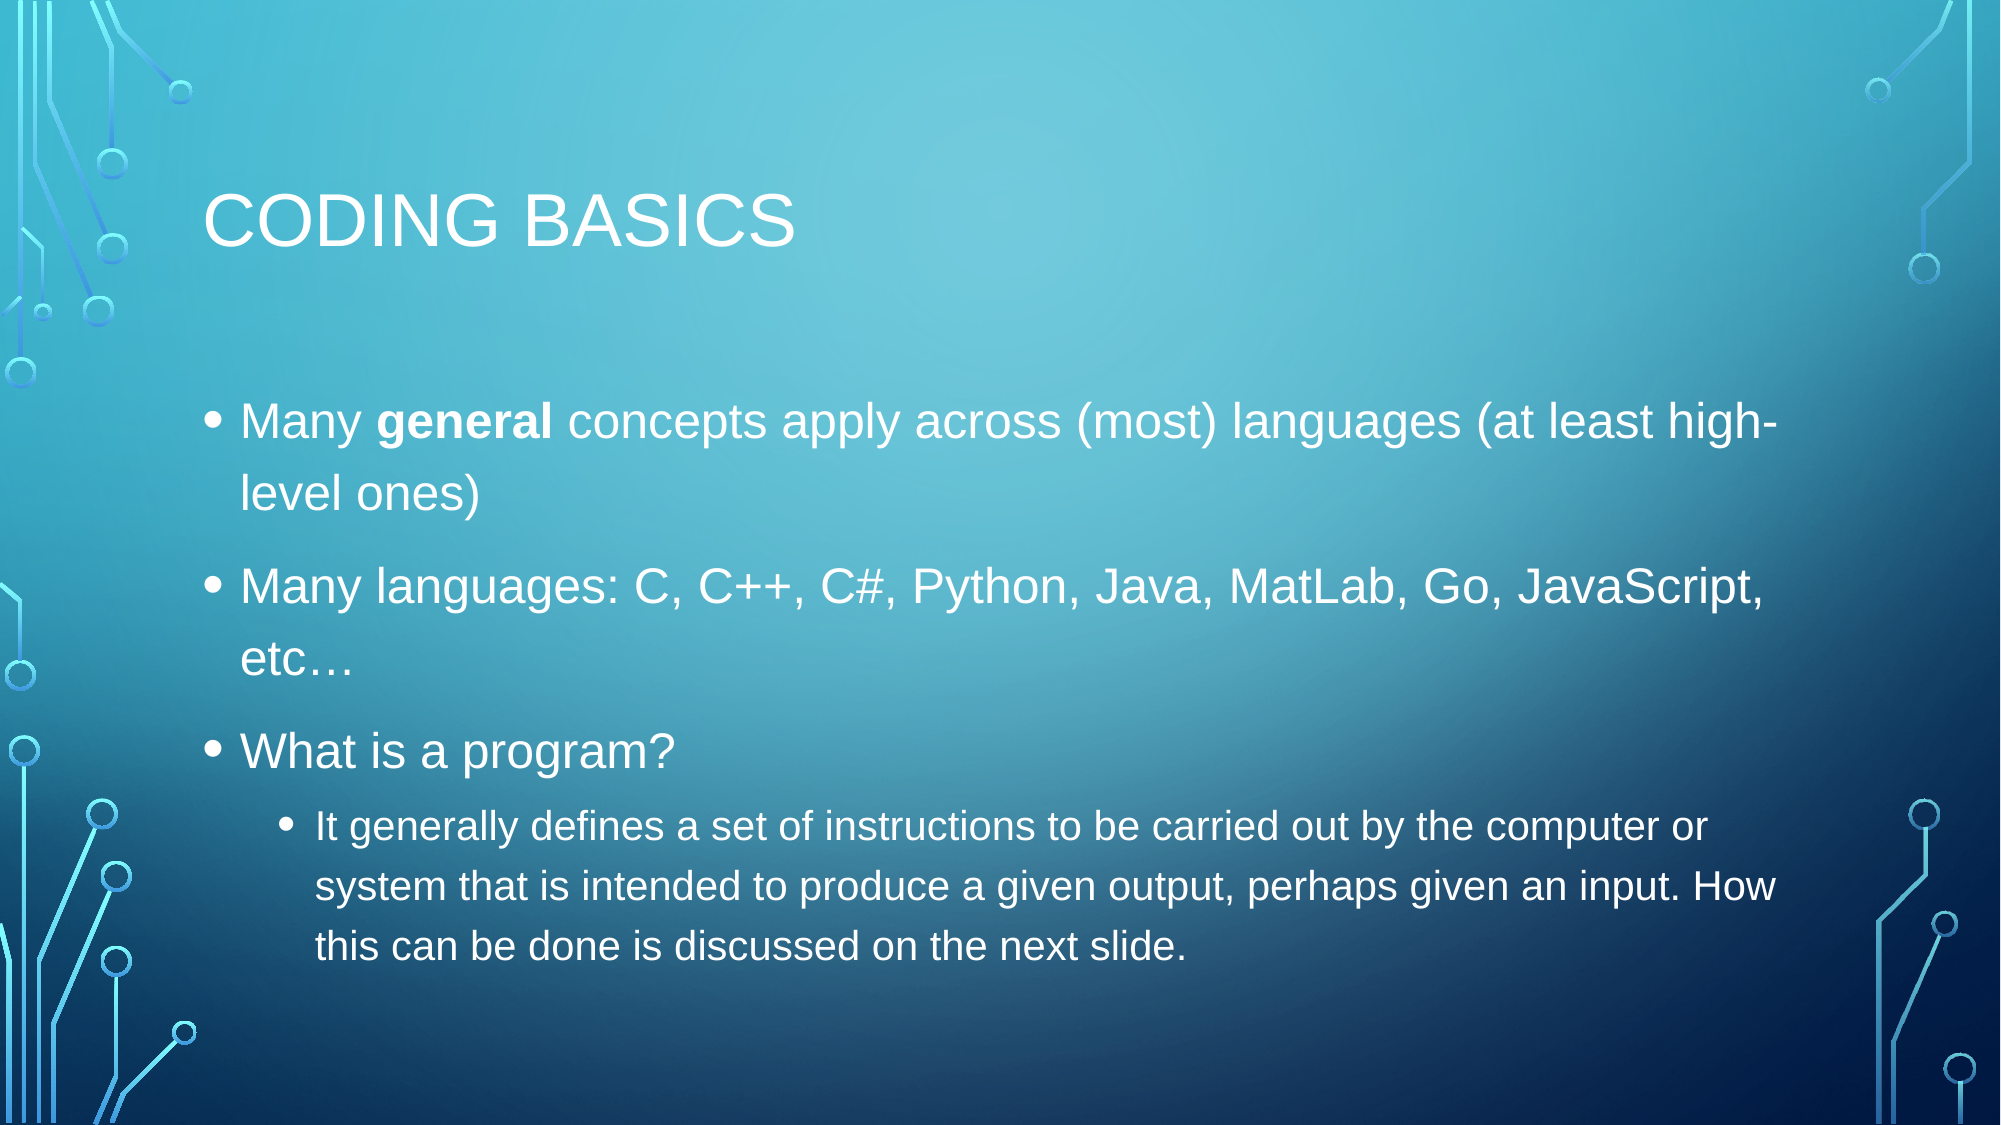

# Coding Basics
Many general concepts apply across (most) languages (at least high-level ones)
Many languages: C, C++, C#, Python, Java, MatLab, Go, JavaScript, etc…
What is a program?
It generally defines a set of instructions to be carried out by the computer or system that is intended to produce a given output, perhaps given an input. How this can be done is discussed on the next slide.